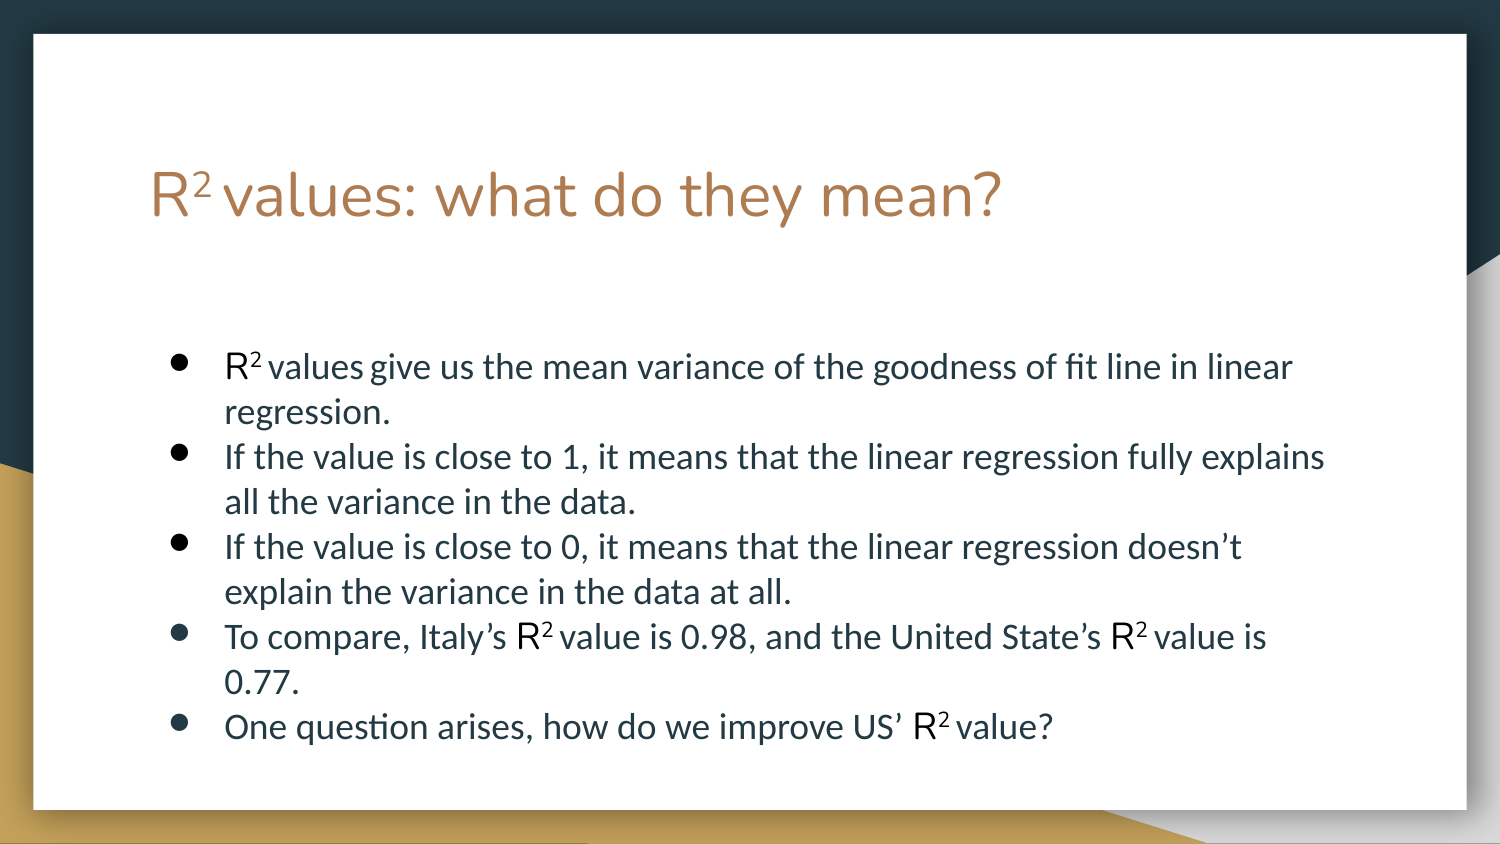

# R2 values: what do they mean?
R2 values give us the mean variance of the goodness of fit line in linear regression.
If the value is close to 1, it means that the linear regression fully explains all the variance in the data.
If the value is close to 0, it means that the linear regression doesn’t explain the variance in the data at all.
To compare, Italy’s R2 value is 0.98, and the United State’s R2 value is 0.77.
One question arises, how do we improve US’ R2 value?